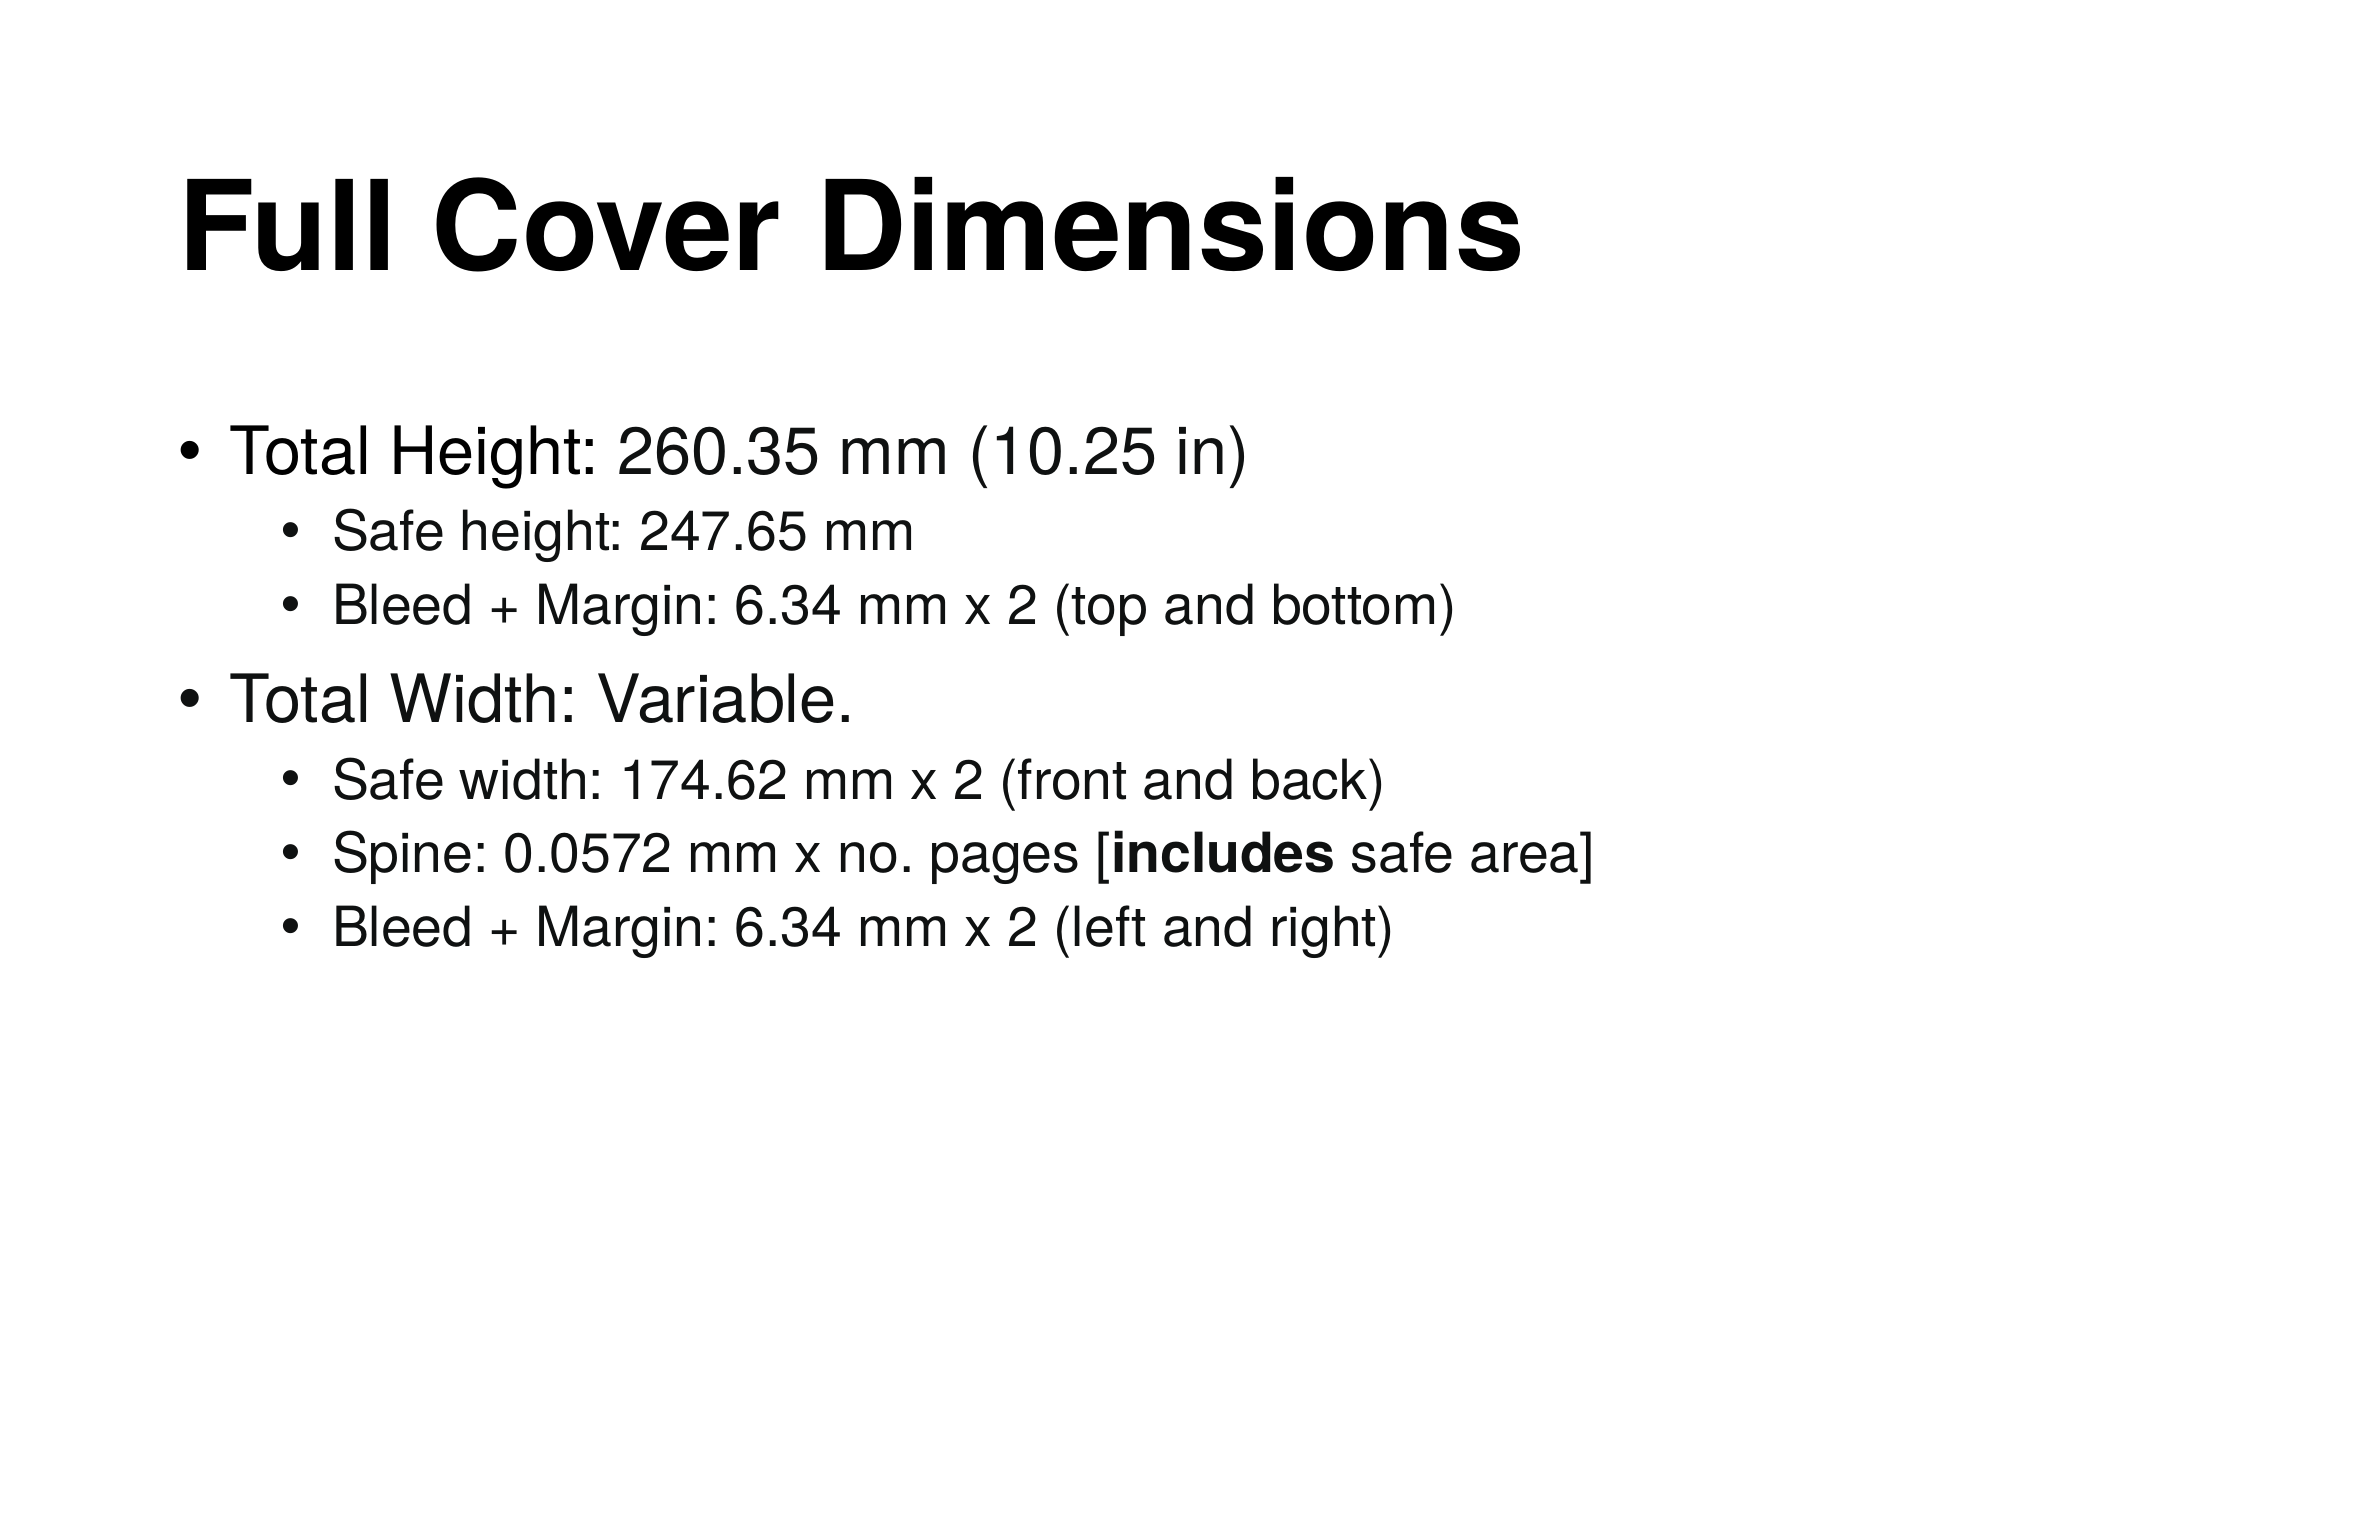

# Full Cover Dimensions
Total Height: 260.35 mm (10.25 in)
Safe height: 247.65 mm
Bleed + Margin: 6.34 mm x 2 (top and bottom)
Total Width: Variable.
Safe width: 174.62 mm x 2 (front and back)
Spine: 0.0572 mm x no. pages [includes safe area]
Bleed + Margin: 6.34 mm x 2 (left and right)